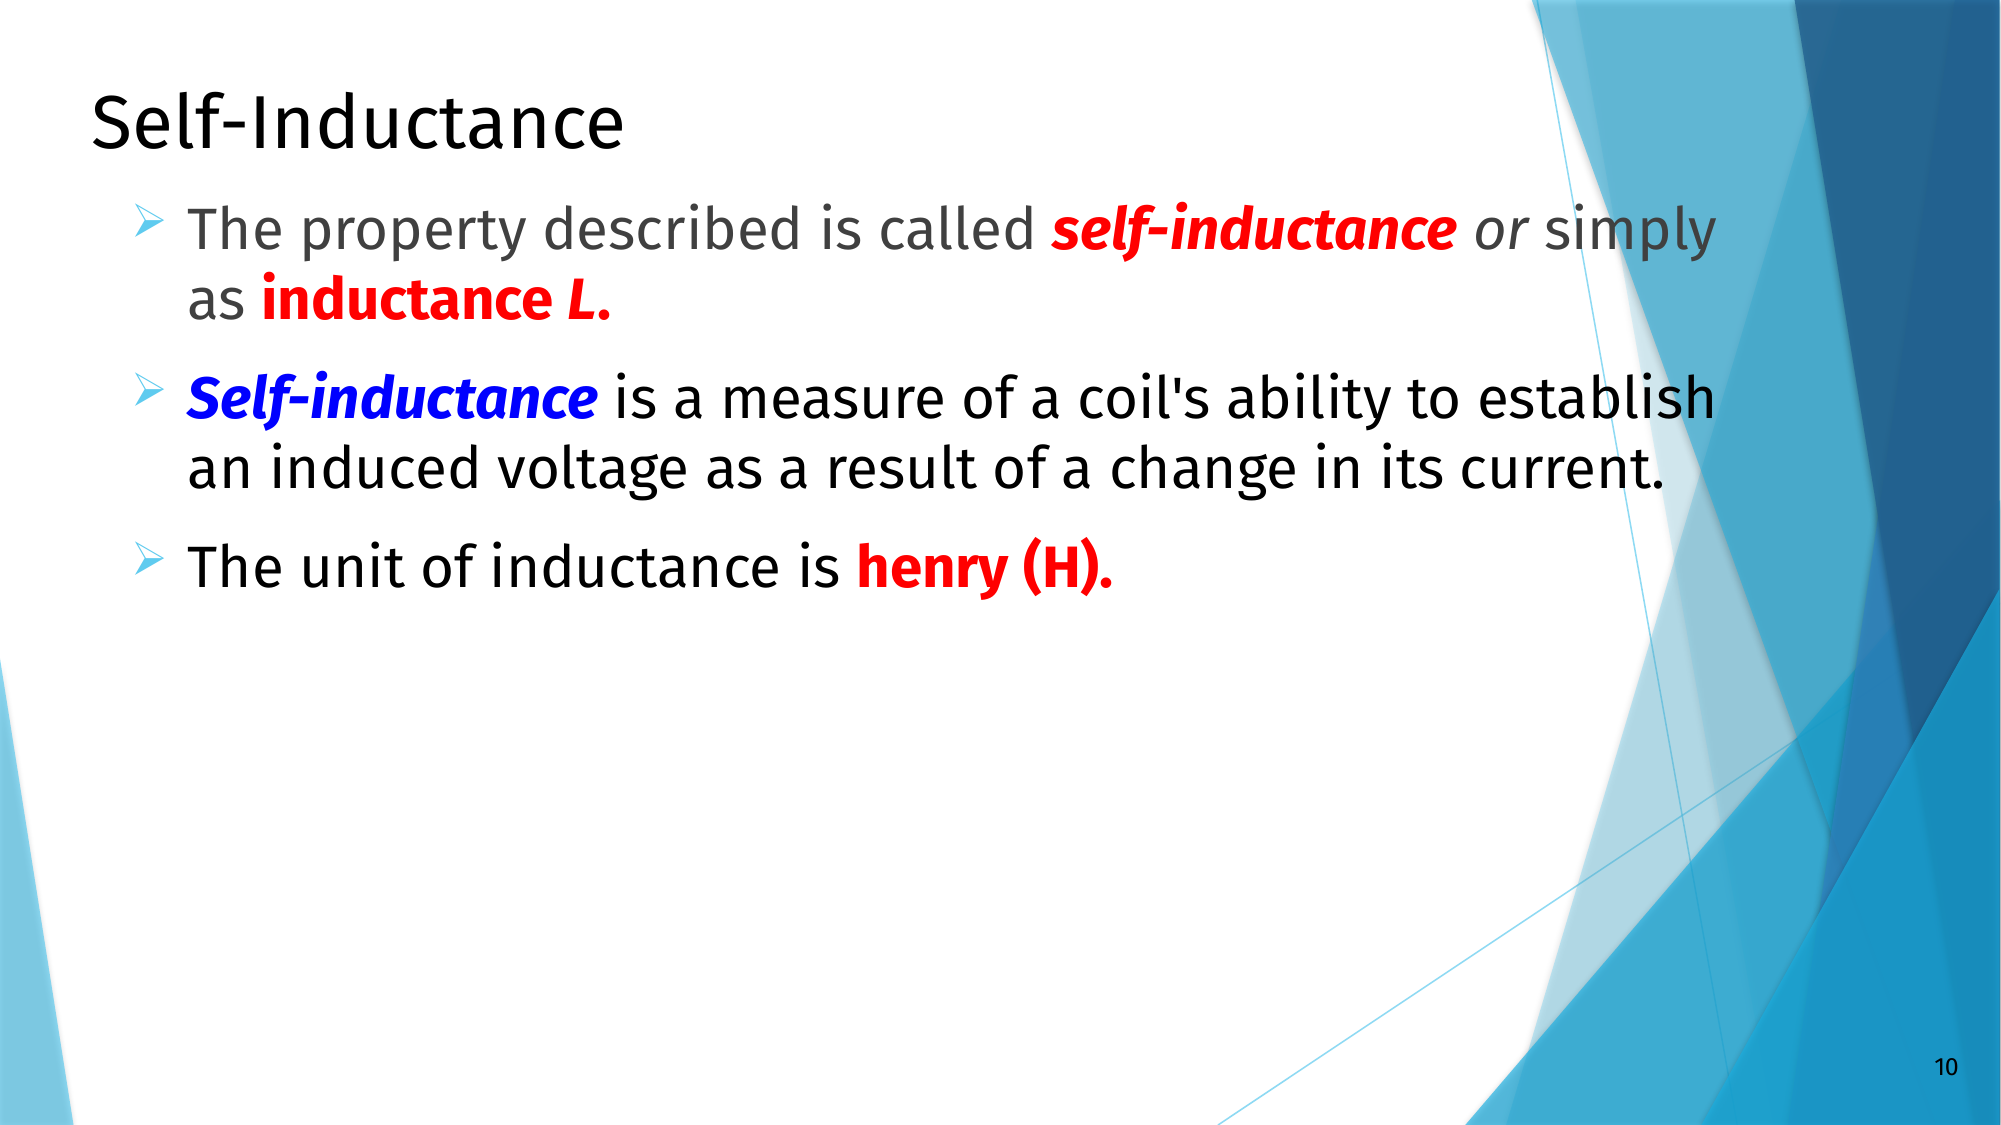

# Self-Inductance
The property described is called self-inductance or simply as inductance L.
Self-inductance is a measure of a coil's ability to establish an induced voltage as a result of a change in its current.
The unit of inductance is henry (H).
10